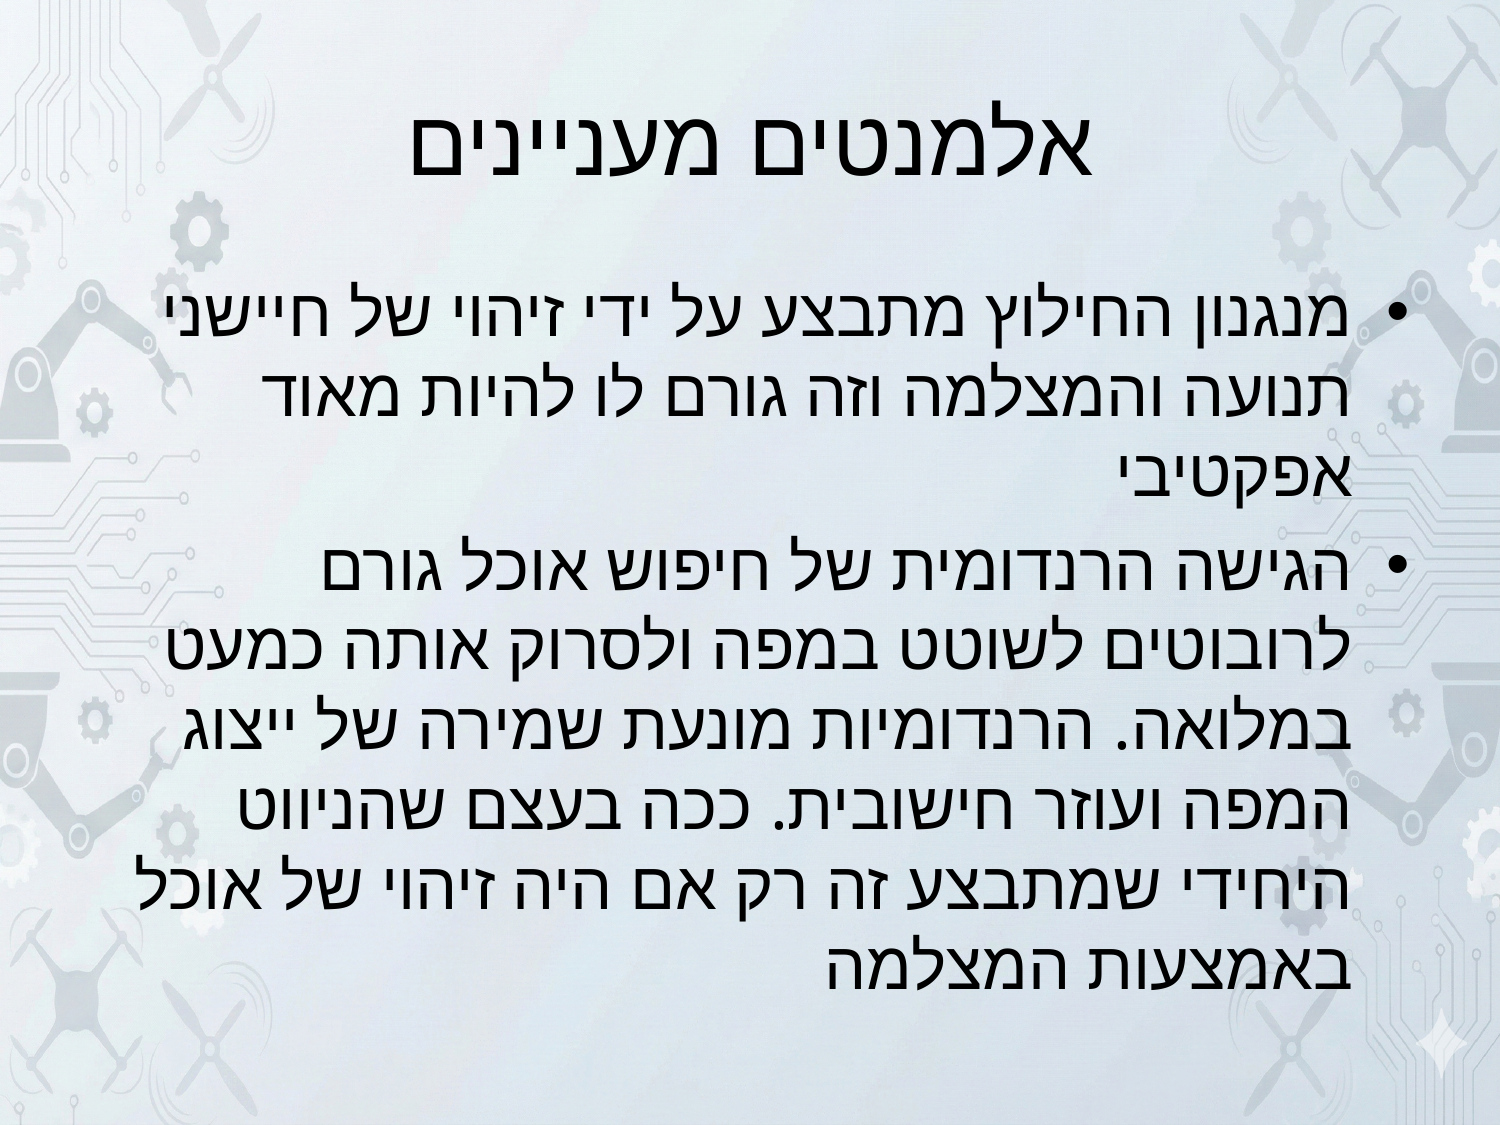

# אלמנטים מעניינים
מנגנון החילוץ מתבצע על ידי זיהוי של חיישני תנועה והמצלמה וזה גורם לו להיות מאוד אפקטיבי
הגישה הרנדומית של חיפוש אוכל גורם לרובוטים לשוטט במפה ולסרוק אותה כמעט במלואה. הרנדומיות מונעת שמירה של ייצוג המפה ועוזר חישובית. ככה בעצם שהניווט היחידי שמתבצע זה רק אם היה זיהוי של אוכל באמצעות המצלמה